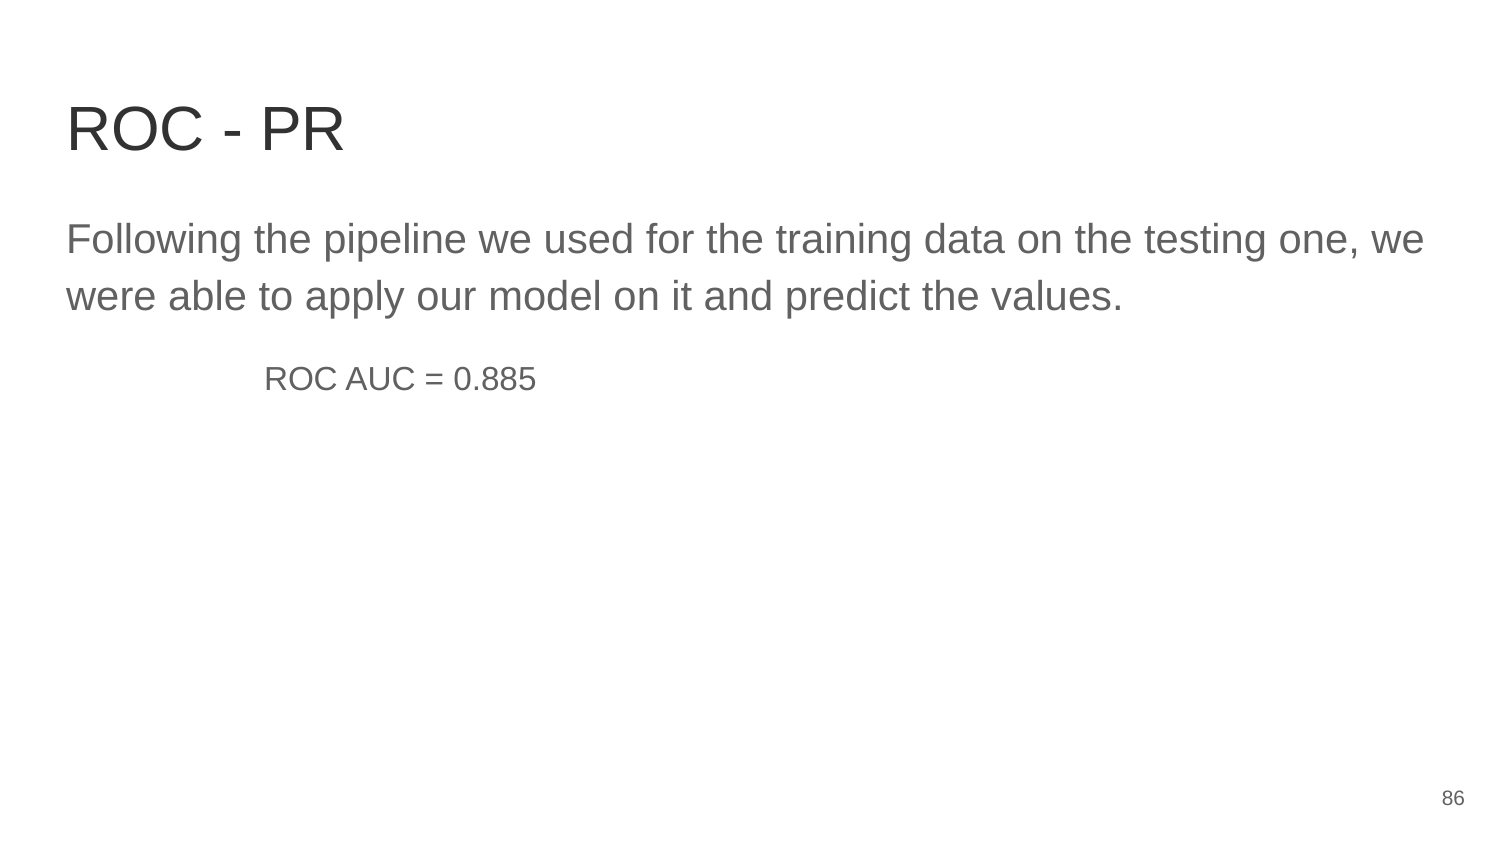

# ROC - PR
Following the pipeline we used for the training data on the testing one, we were able to apply our model on it and predict the values.
ROC AUC = 0.885

86